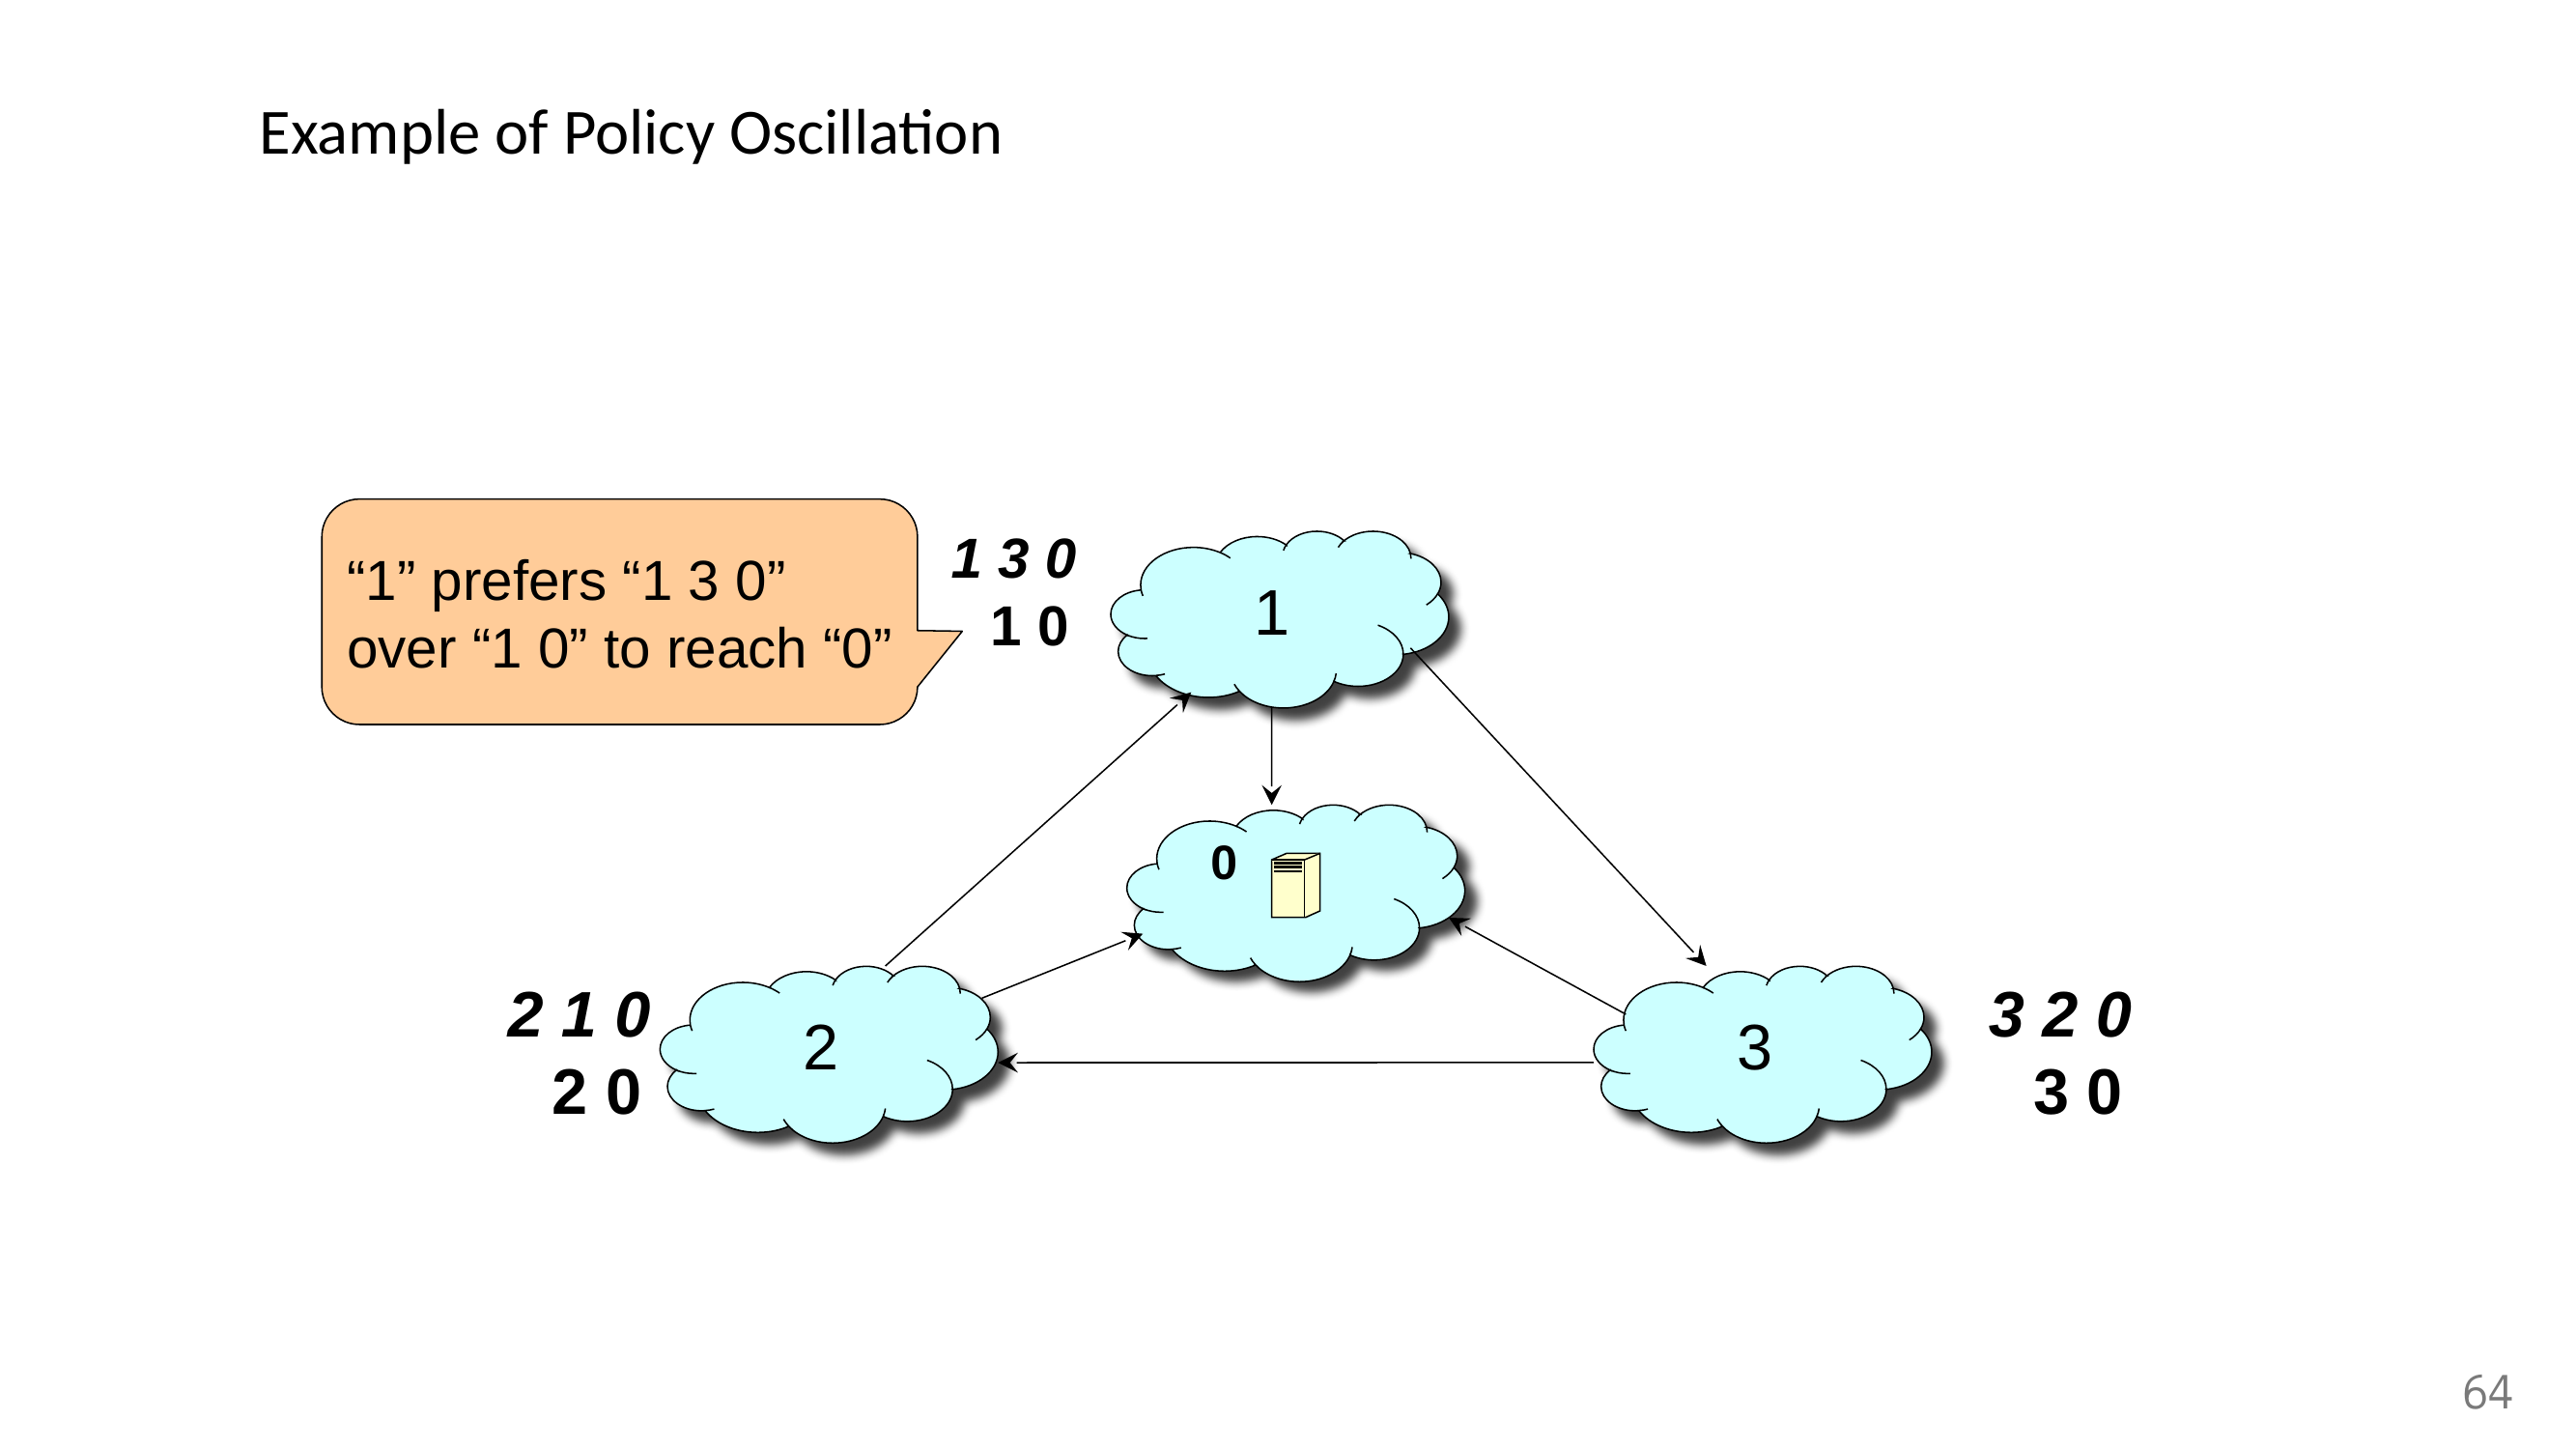

# Example of Policy Oscillation
“1” prefers “1 3 0”
over “1 0” to reach “0”
1 3 0
  1 0

1

2
3

0
2 1 0
  2 0
3 2 0
  3 0
64